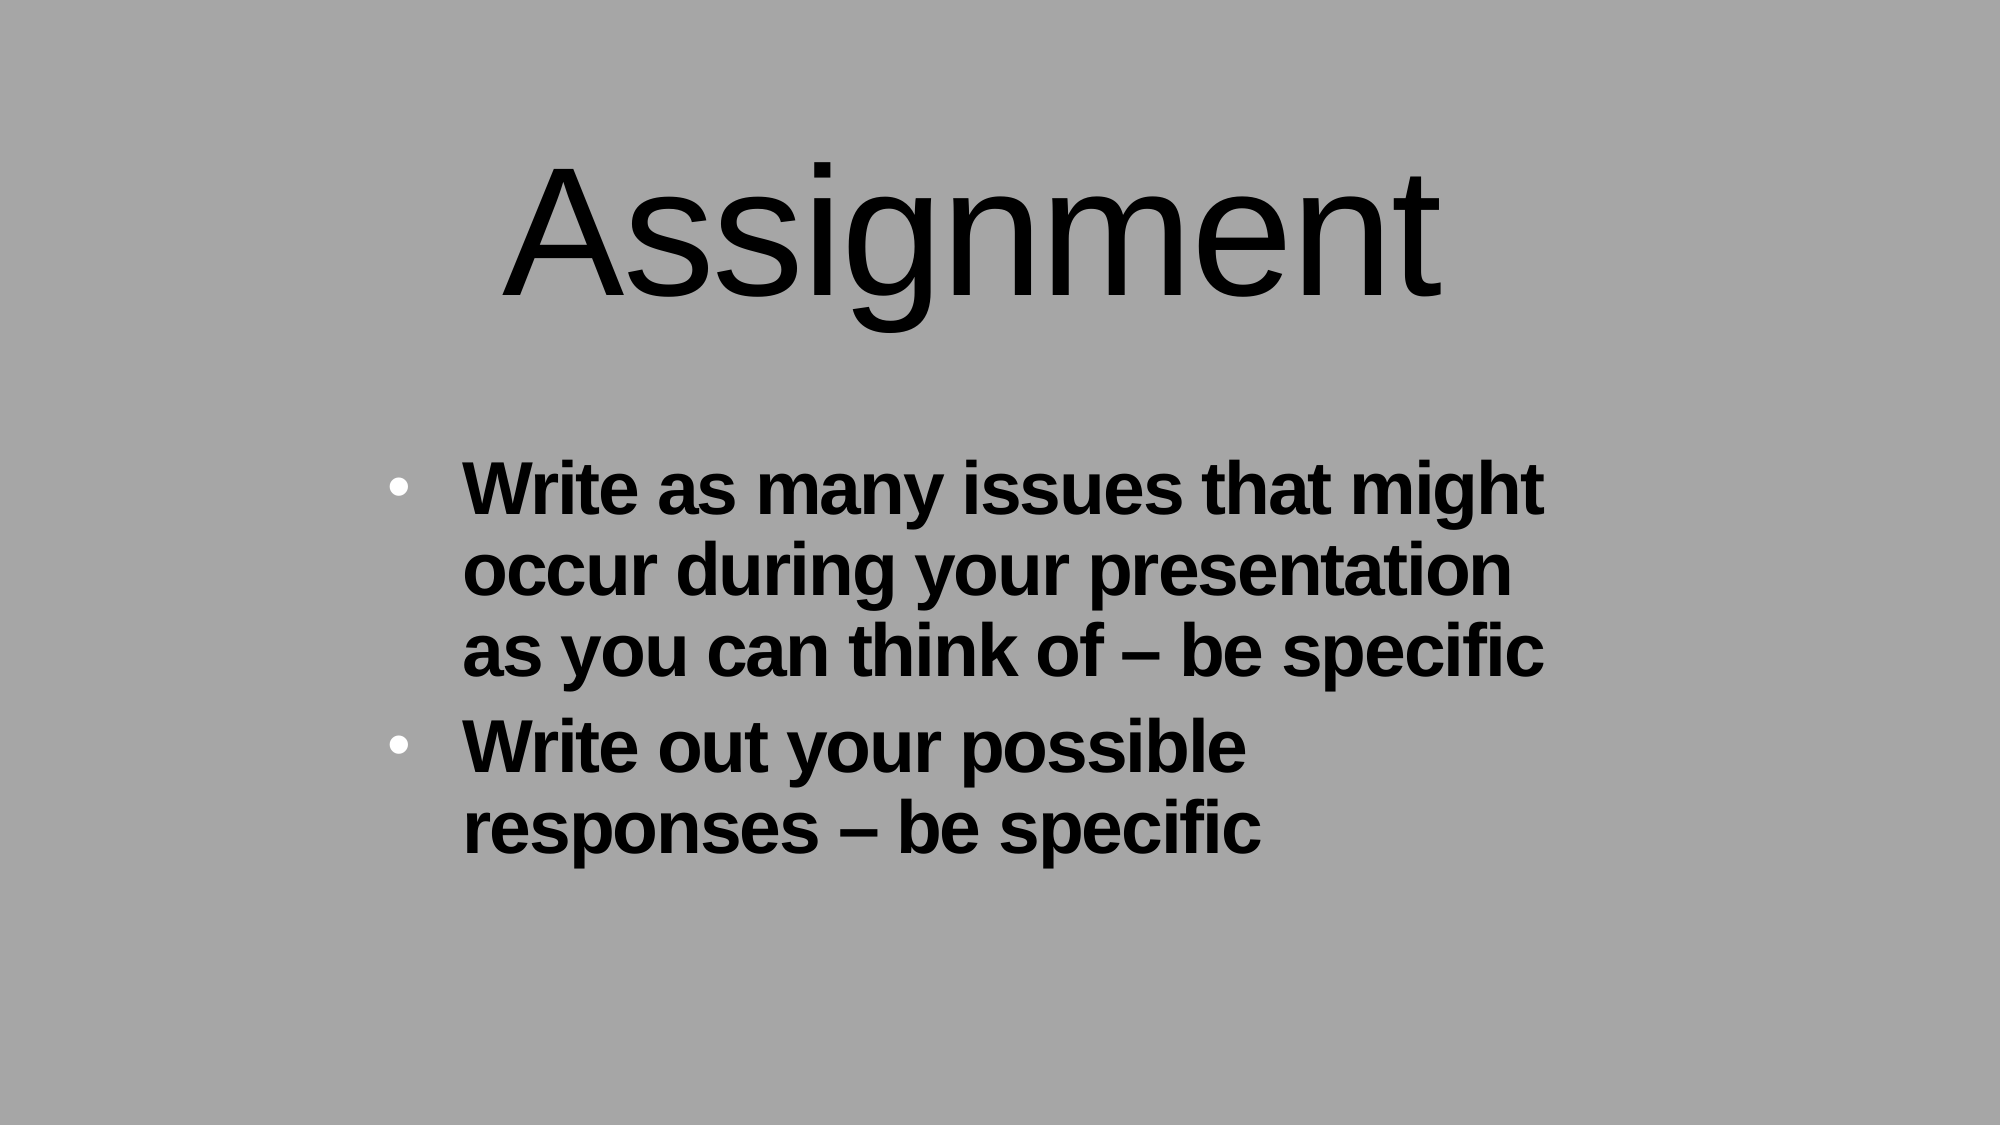

Assignment
Write as many issues that might occur during your presentation as you can think of – be specific
Write out your possible responses – be specific